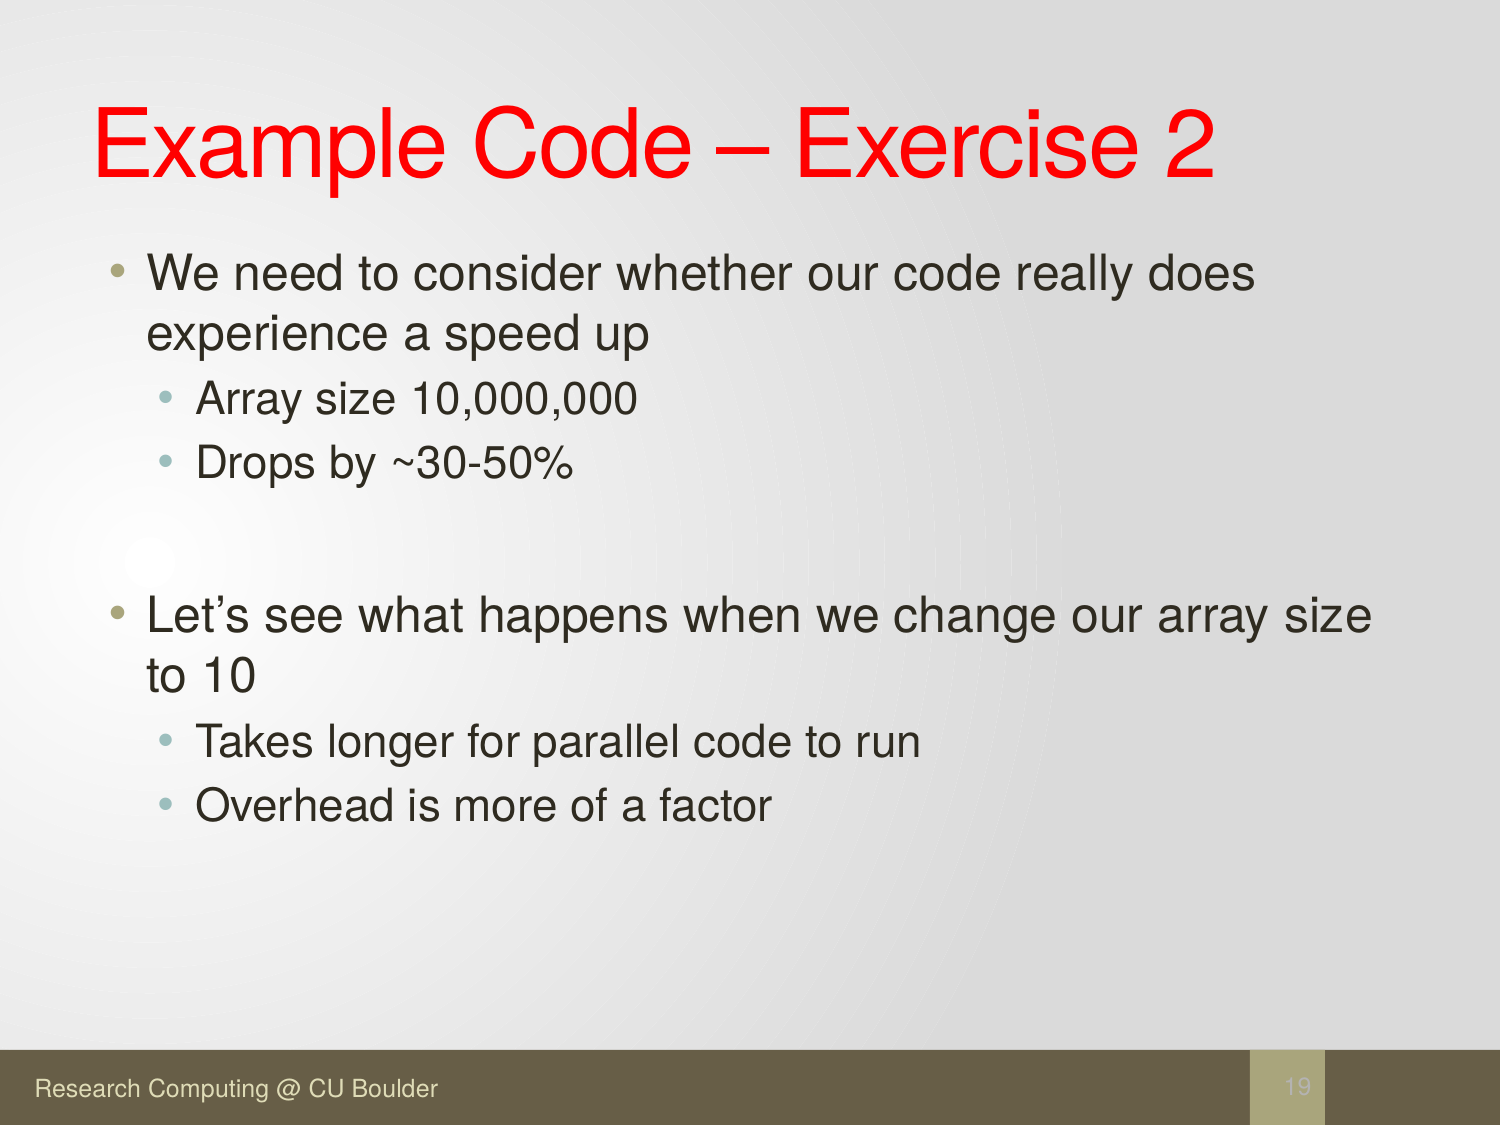

# Example Code – Exercise 2
We need to consider whether our code really does experience a speed up
Array size 10,000,000
Drops by ~30-50%

Let’s see what happens when we change our array size to 10
Takes longer for parallel code to run
Overhead is more of a factor
19